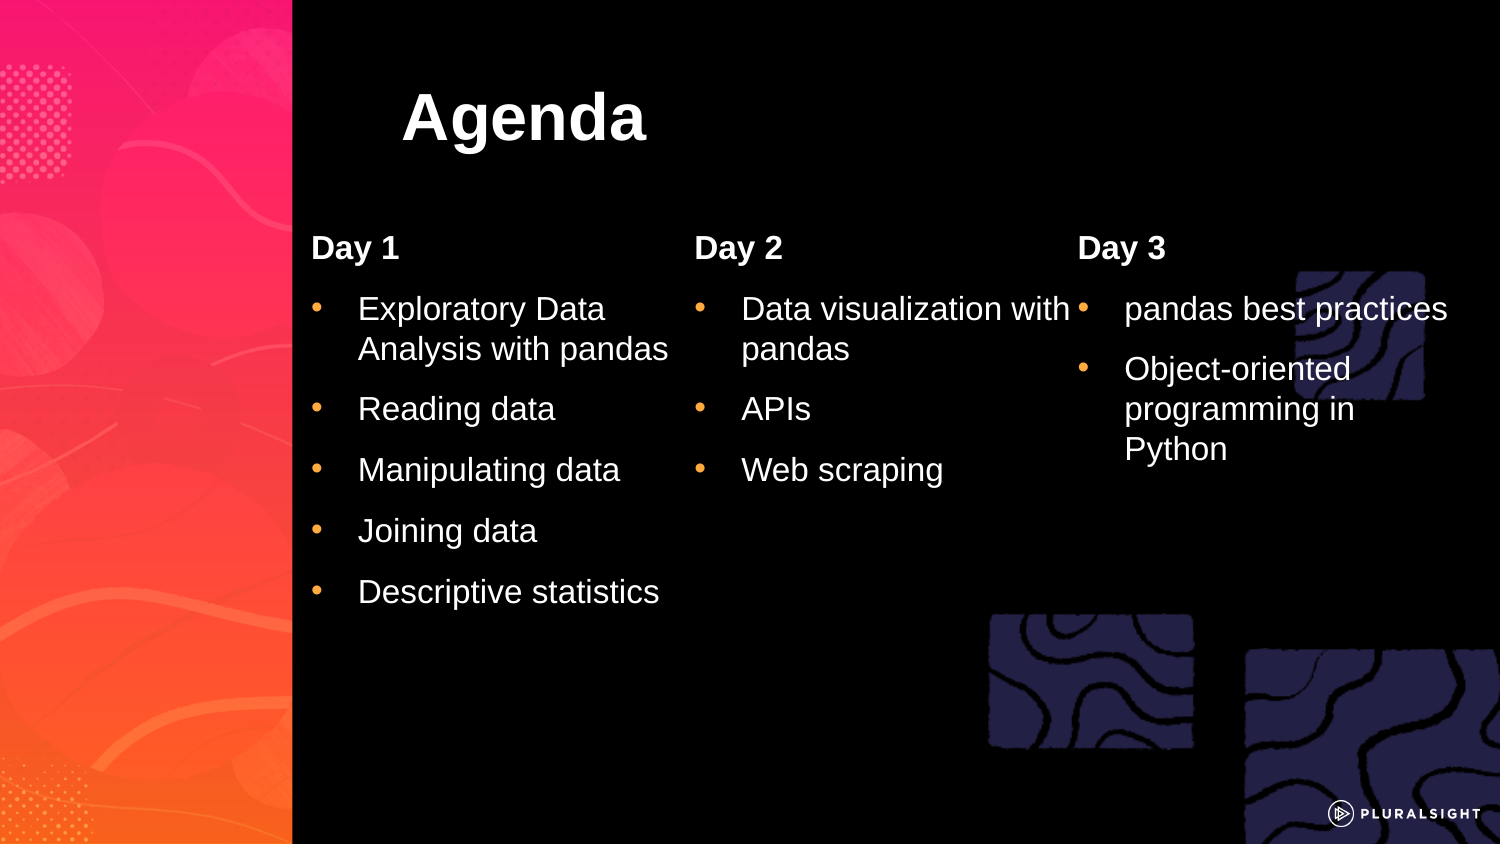

Day 1
Exploratory Data Analysis with pandas
Reading data
Manipulating data
Joining data
Descriptive statistics

Day 2
Data visualization with pandas
APIs
Web scraping

Day 3
pandas best practices
Object-oriented programming in Python